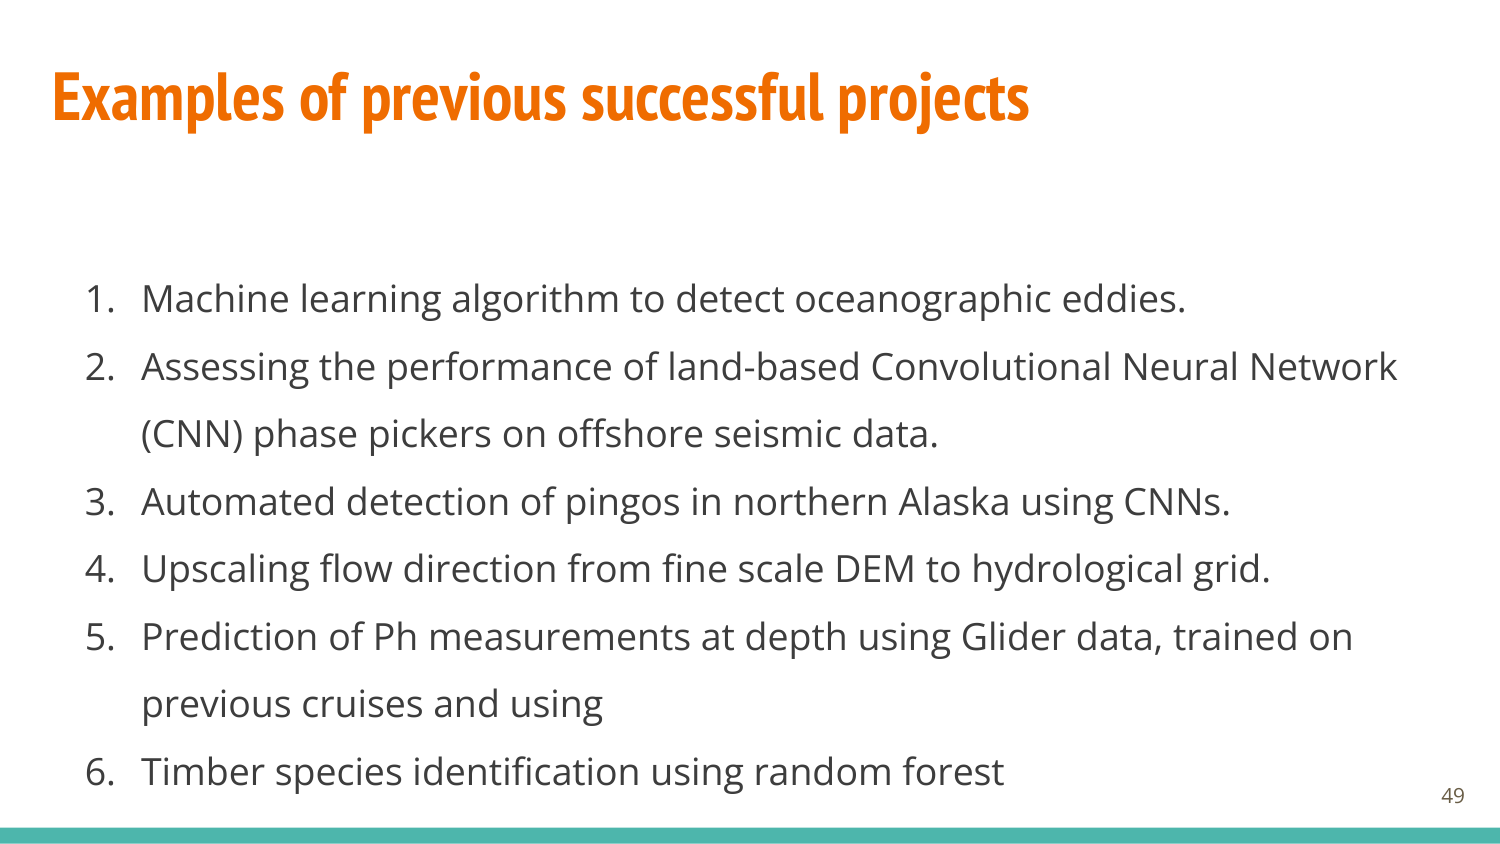

# Examples of previous successful projects
Machine learning algorithm to detect oceanographic eddies.
Assessing the performance of land-based Convolutional Neural Network (CNN) phase pickers on offshore seismic data.
Automated detection of pingos in northern Alaska using CNNs.
Upscaling flow direction from fine scale DEM to hydrological grid.
Prediction of Ph measurements at depth using Glider data, trained on previous cruises and using
Timber species identification using random forest
49